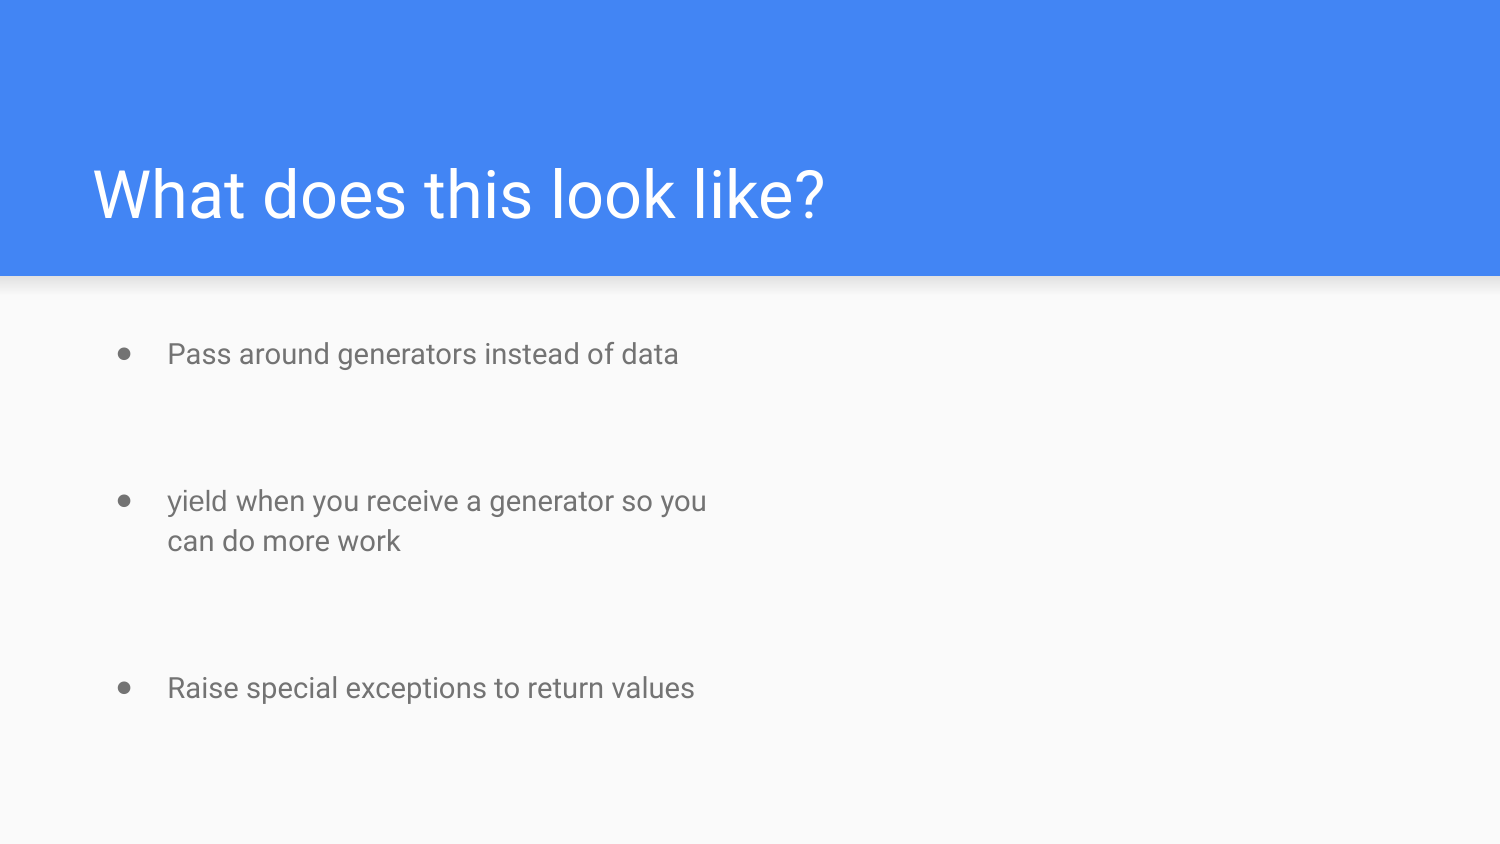

# What does this look like?
Pass around generators instead of data

yield when you receive a generator so you can do more work

Raise special exceptions to return values